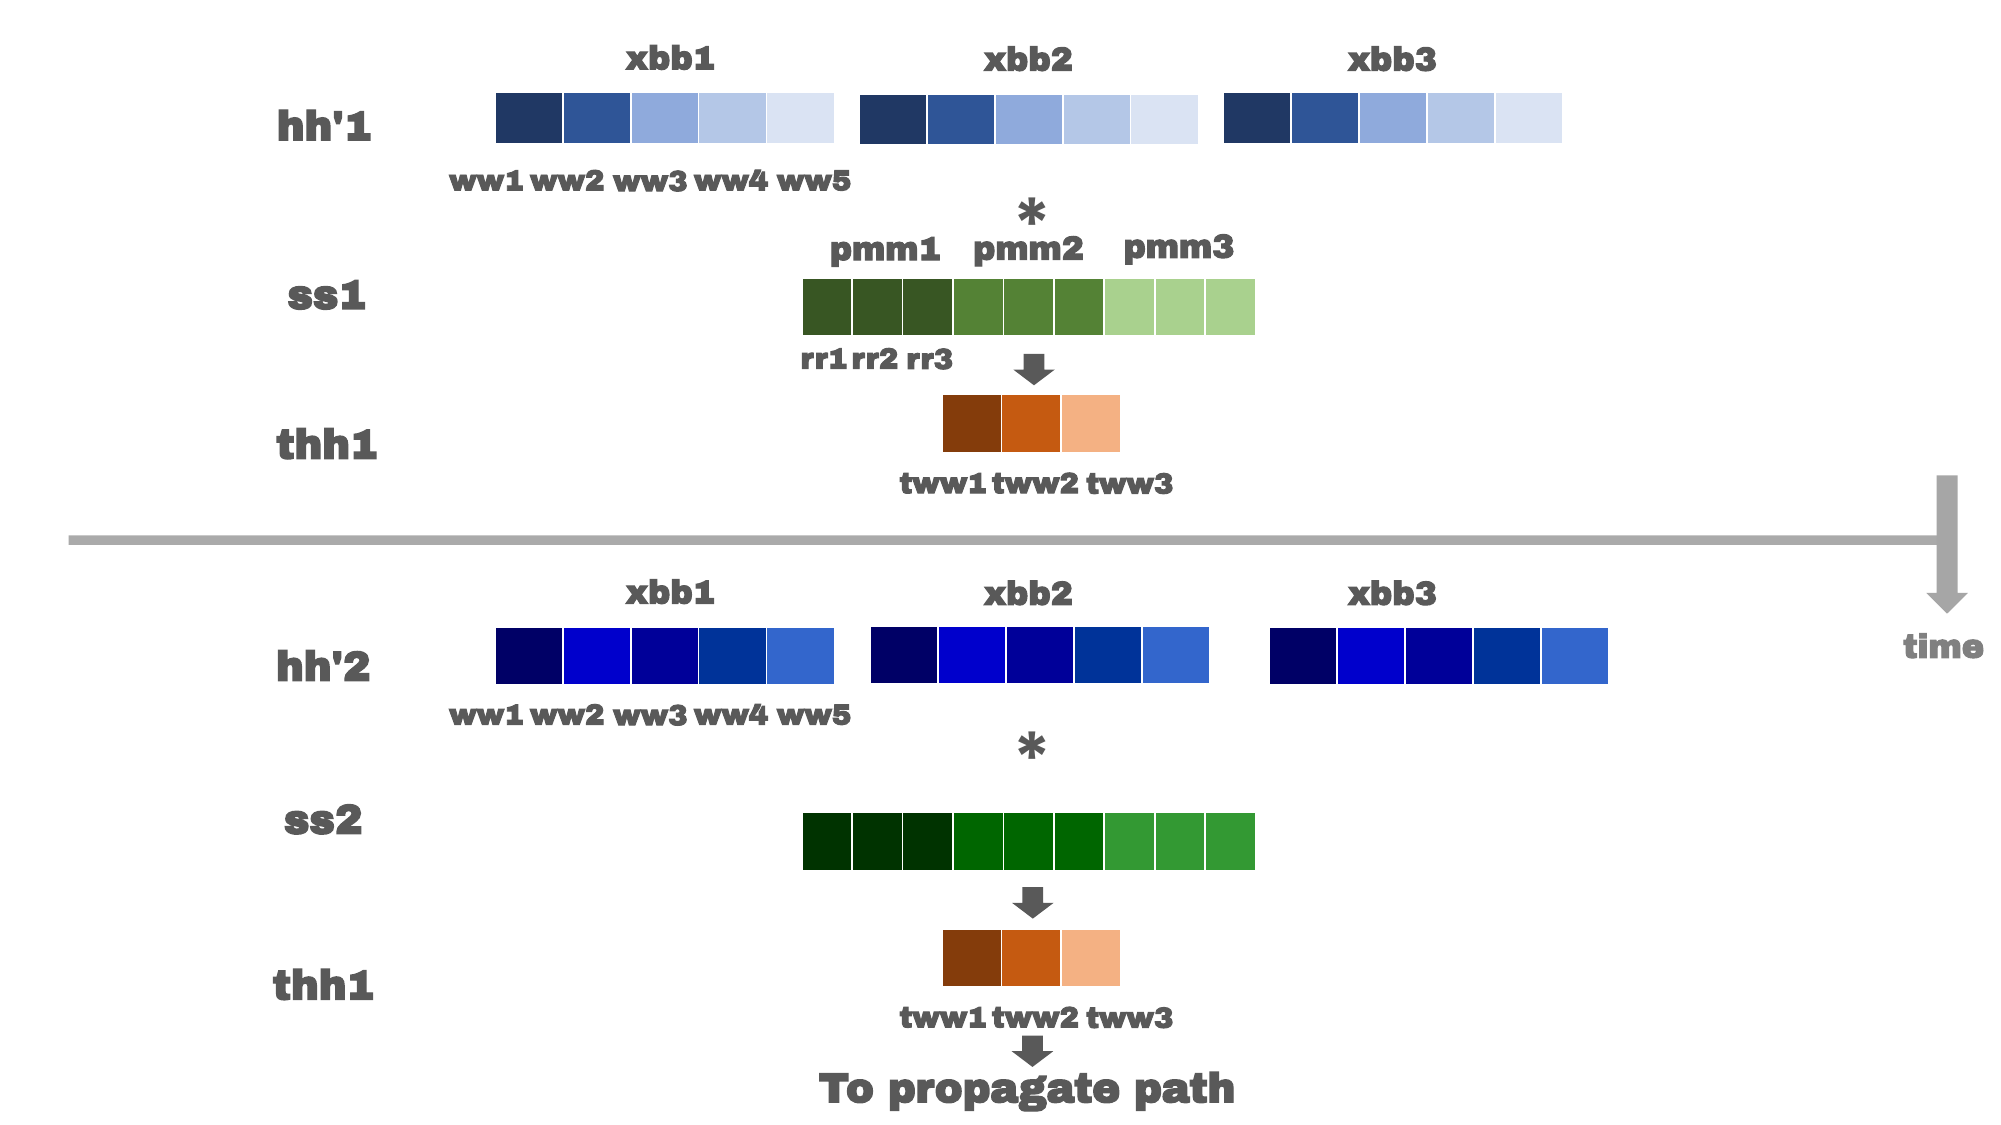

xbb1
xbb2
xbb3
hh'1
|  |  |  |  |  |
| --- | --- | --- | --- | --- |
|  |  |  |  |  |
| --- | --- | --- | --- | --- |
|  |  |  |  |  |
| --- | --- | --- | --- | --- |
ww5
ww2
ww4
ww1
ww3
*
pmm3
pmm2
pmm1
ss1
|  |  |  |  |  |  |  |  |  |
| --- | --- | --- | --- | --- | --- | --- | --- | --- |
rr2
rr1
rr3

|  |  |  |
| --- | --- | --- |
thh1
tww2
tww1
tww3

xbb1
xbb2
xbb3
time
|  |  |  |  |  |
| --- | --- | --- | --- | --- |
|  |  |  |  |  |
| --- | --- | --- | --- | --- |
|  |  |  |  |  |
| --- | --- | --- | --- | --- |
hh'2
ww5
ww2
ww4
ww1
ww3
*
ss2
|  |  |  |  |  |  |  |  |  |
| --- | --- | --- | --- | --- | --- | --- | --- | --- |

|  |  |  |
| --- | --- | --- |
thh1
tww2
tww1
tww3

To propagate path